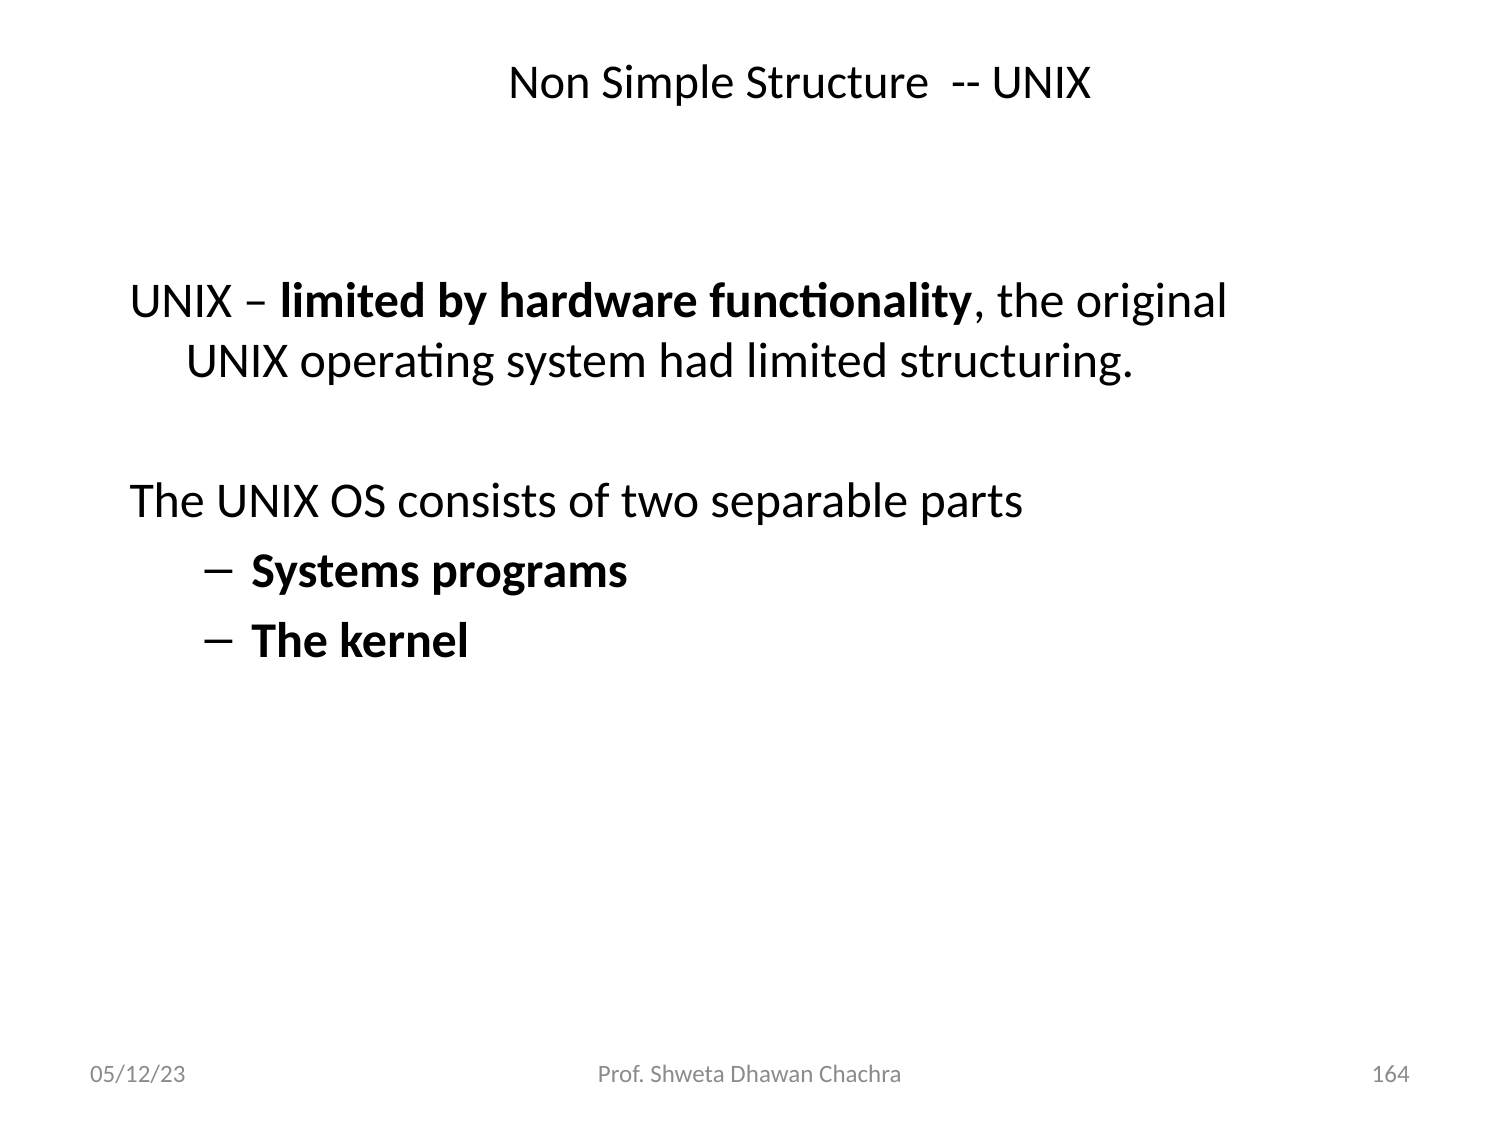

# Non Simple Structure  -- UNIX

UNIX – limited by hardware functionality, the original UNIX operating system had limited structuring.

The UNIX OS consists of two separable parts
Systems programs
The kernel
05/12/23
Prof. Shweta Dhawan Chachra
164